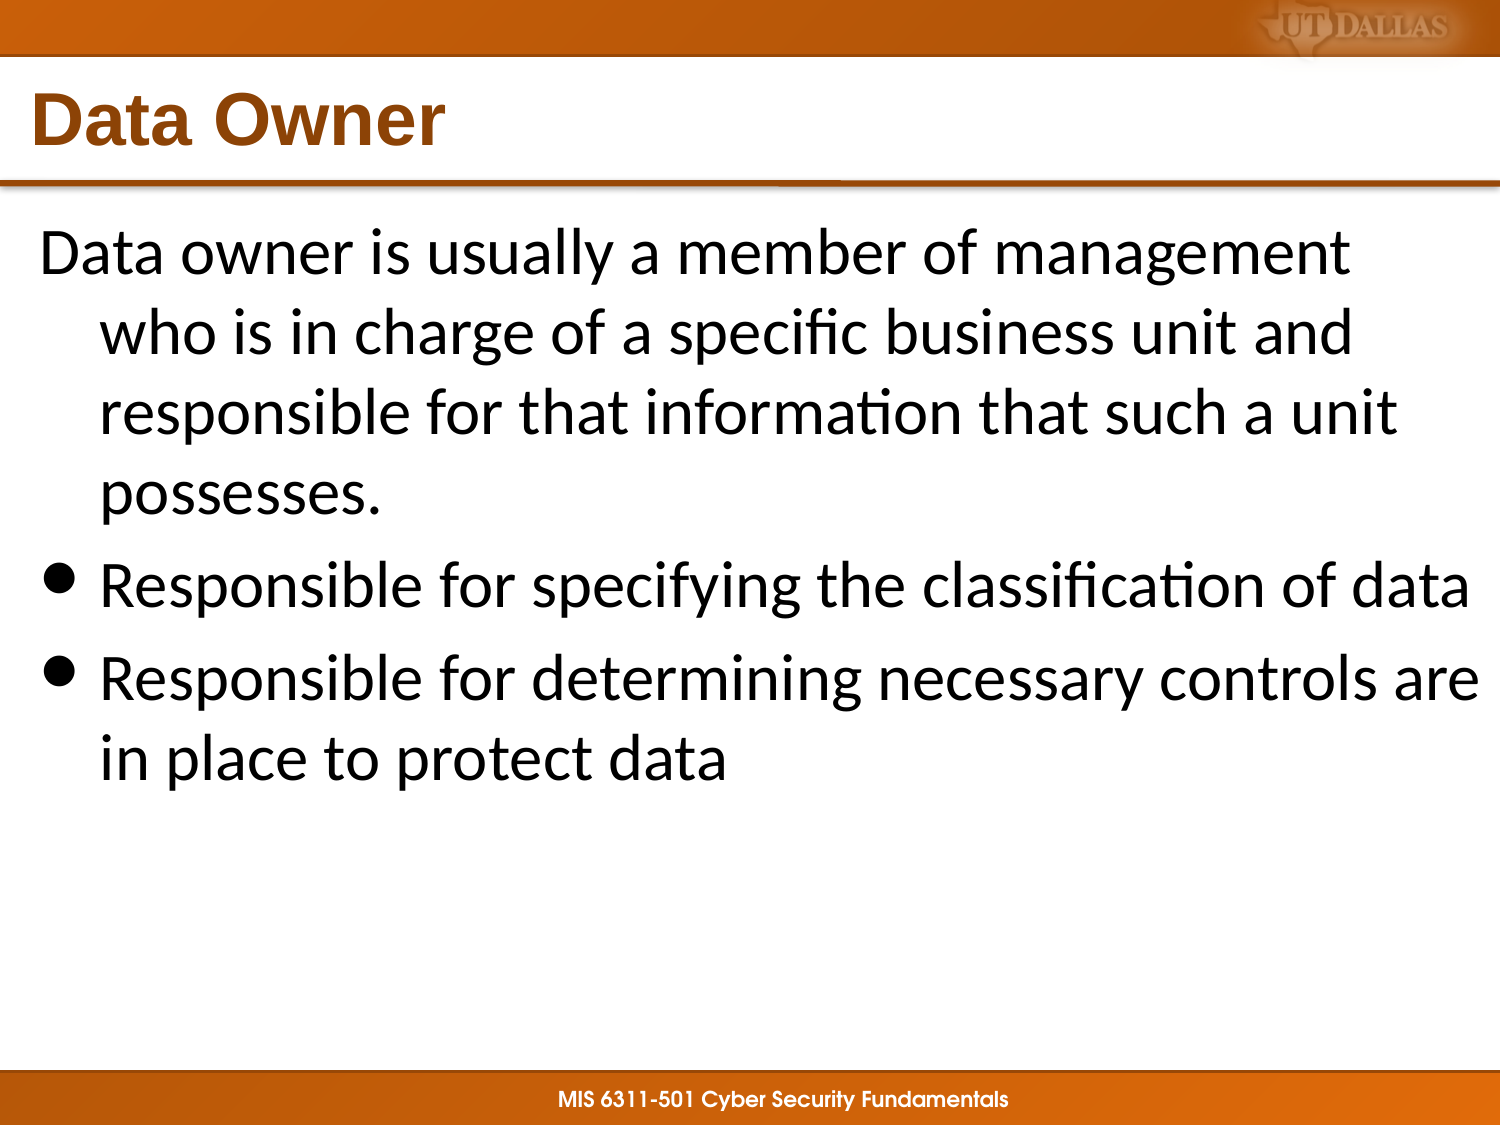

# Data Owner
Data owner is usually a member of management who is in charge of a specific business unit and responsible for that information that such a unit possesses.
Responsible for specifying the classification of data
Responsible for determining necessary controls are in place to protect data